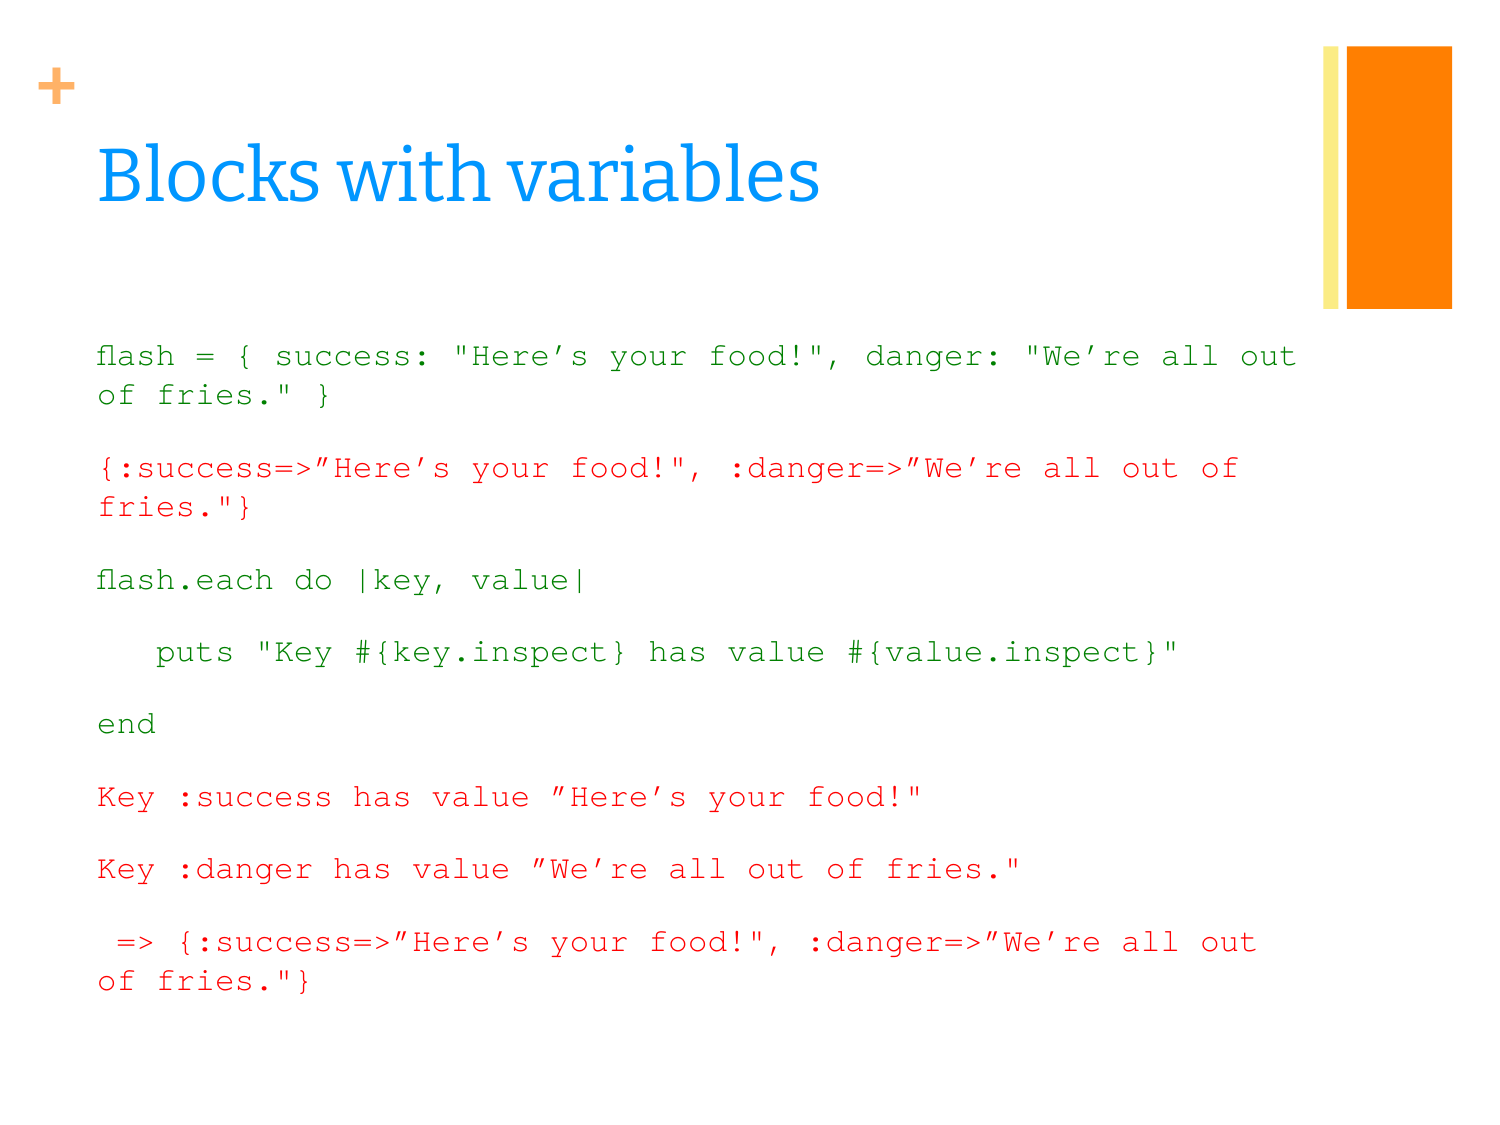

# Blocks with variables
flash = { success: "Here’s your food!", danger: "We’re all out of fries." }
{:success=>”Here’s your food!", :danger=>”We’re all out of fries."}
flash.each do |key, value|
   puts "Key #{key.inspect} has value #{value.inspect}"
end
Key :success has value ”Here’s your food!"
Key :danger has value ”We’re all out of fries."
 => {:success=>”Here’s your food!", :danger=>”We’re all out of fries."}